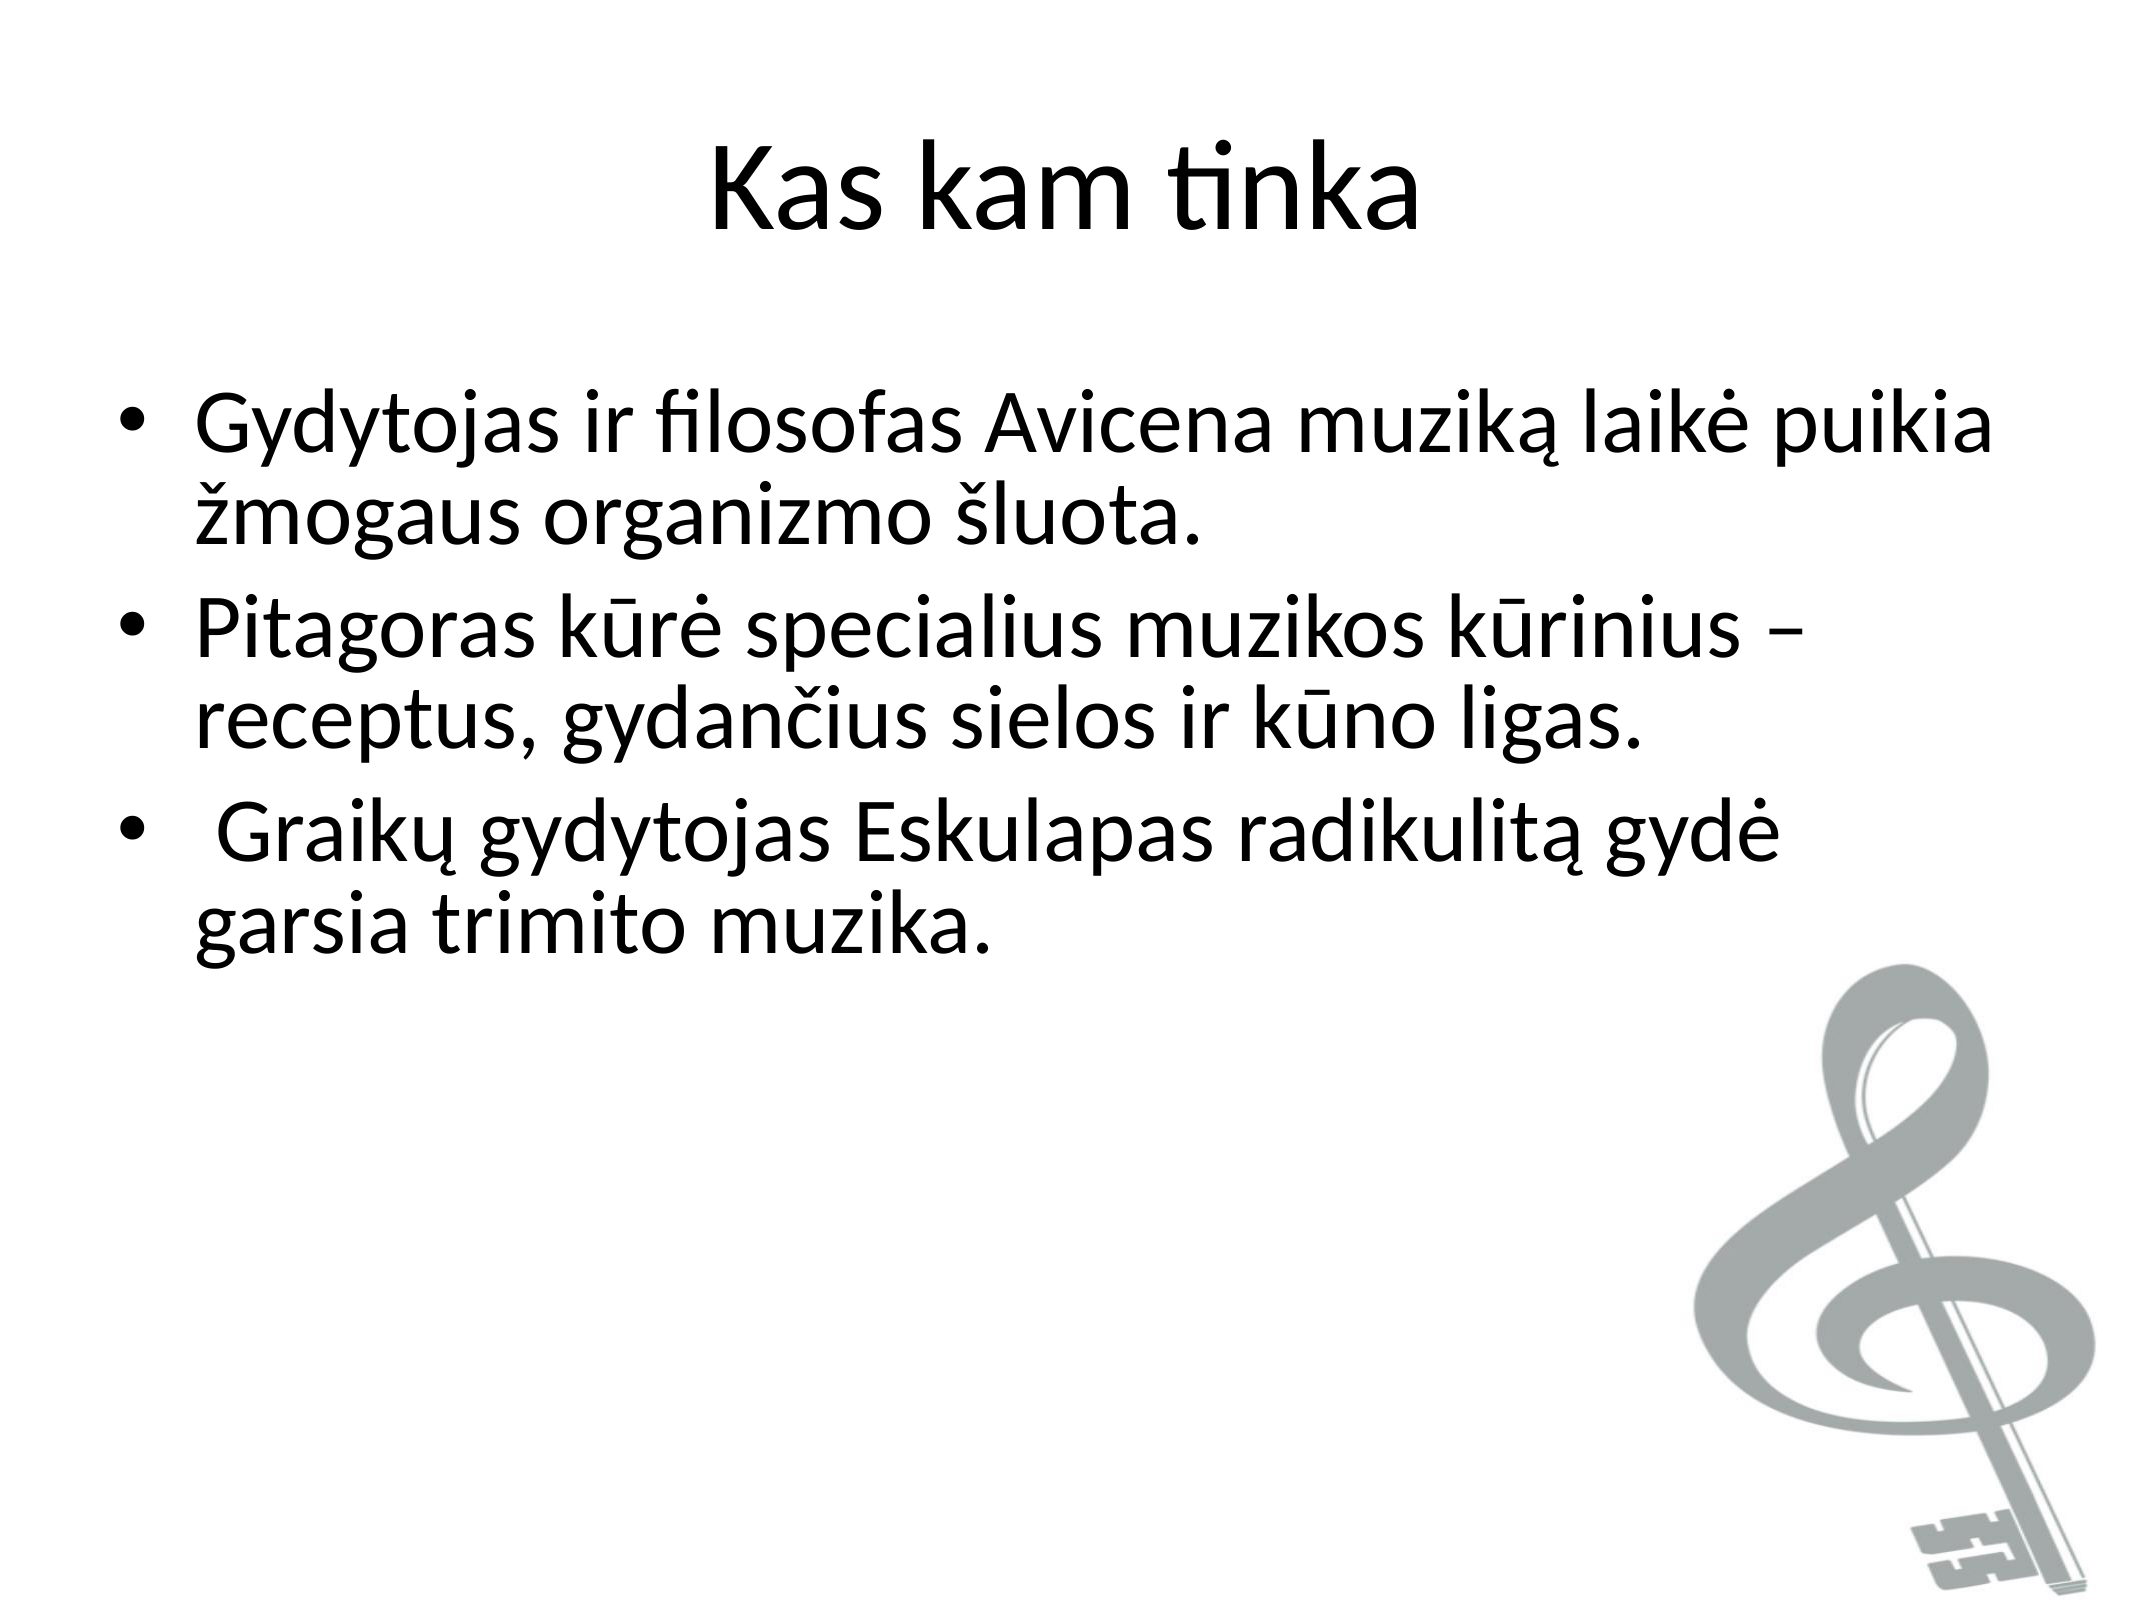

Kas kam tinka
Gydytojas ir filosofas Avicena muziką laikė puikia žmogaus organizmo šluota.
Pitagoras kūrė specialius muzikos kūrinius – receptus, gydančius sielos ir kūno ligas.
 Graikų gydytojas Eskulapas radikulitą gydė garsia trimito muzika.